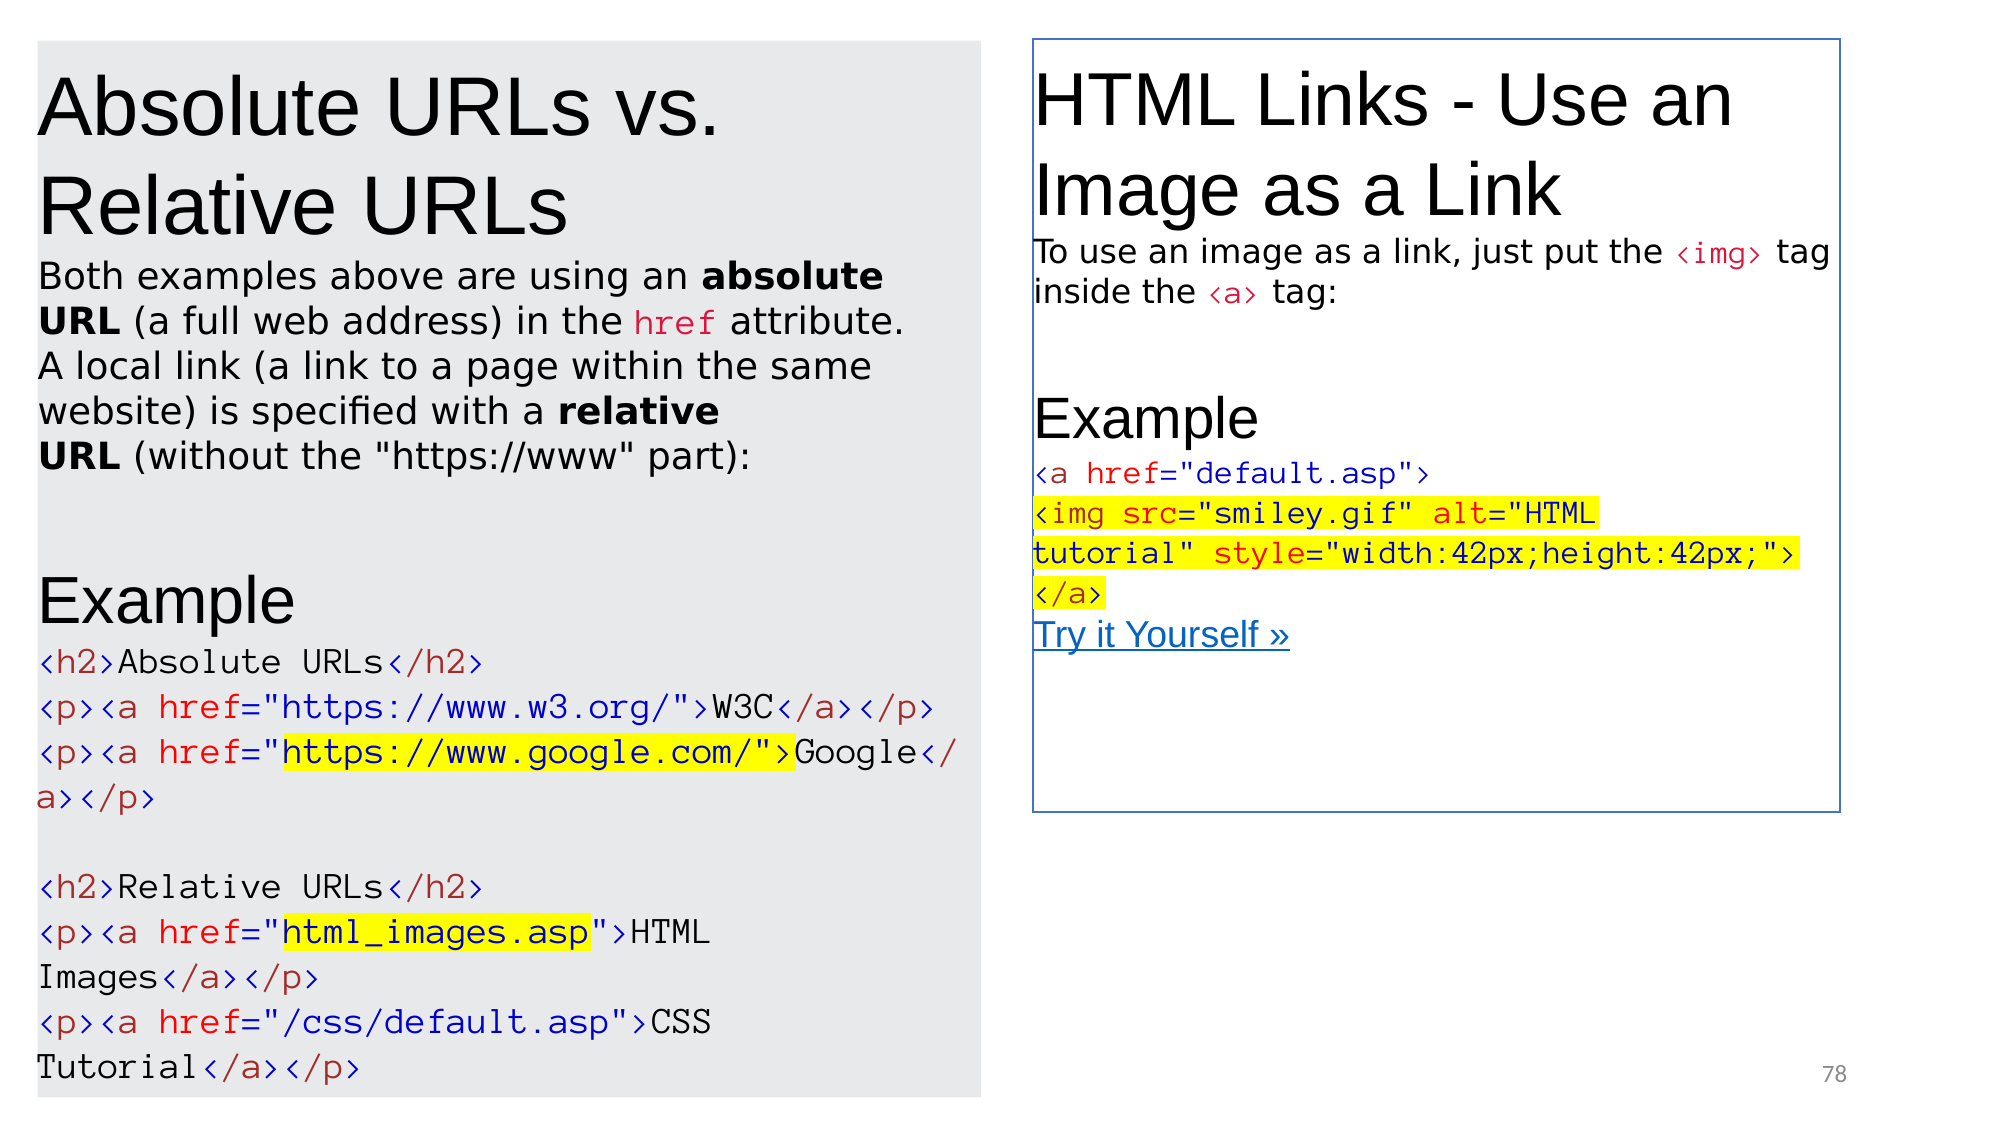

Absolute URLs vs. Relative URLs
Both examples above are using an absolute URL (a full web address) in the href attribute.
A local link (a link to a page within the same website) is specified with a relative URL (without the "https://www" part):

Example
<h2>Absolute URLs</h2>
<p><a href="https://www.w3.org/">W3C</a></p>
<p><a href="https://www.google.com/">Google</a></p>
<h2>Relative URLs</h2>
<p><a href="html_images.asp">HTML Images</a></p>
<p><a href="/css/default.asp">CSS Tutorial</a></p>
HTML Links - Use an Image as a Link
To use an image as a link, just put the <img> tag inside the <a> tag:

Example
<a href="default.asp">
<img src="smiley.gif" alt="HTML tutorial" style="width:42px;height:42px;">
</a>
Try it Yourself »

78